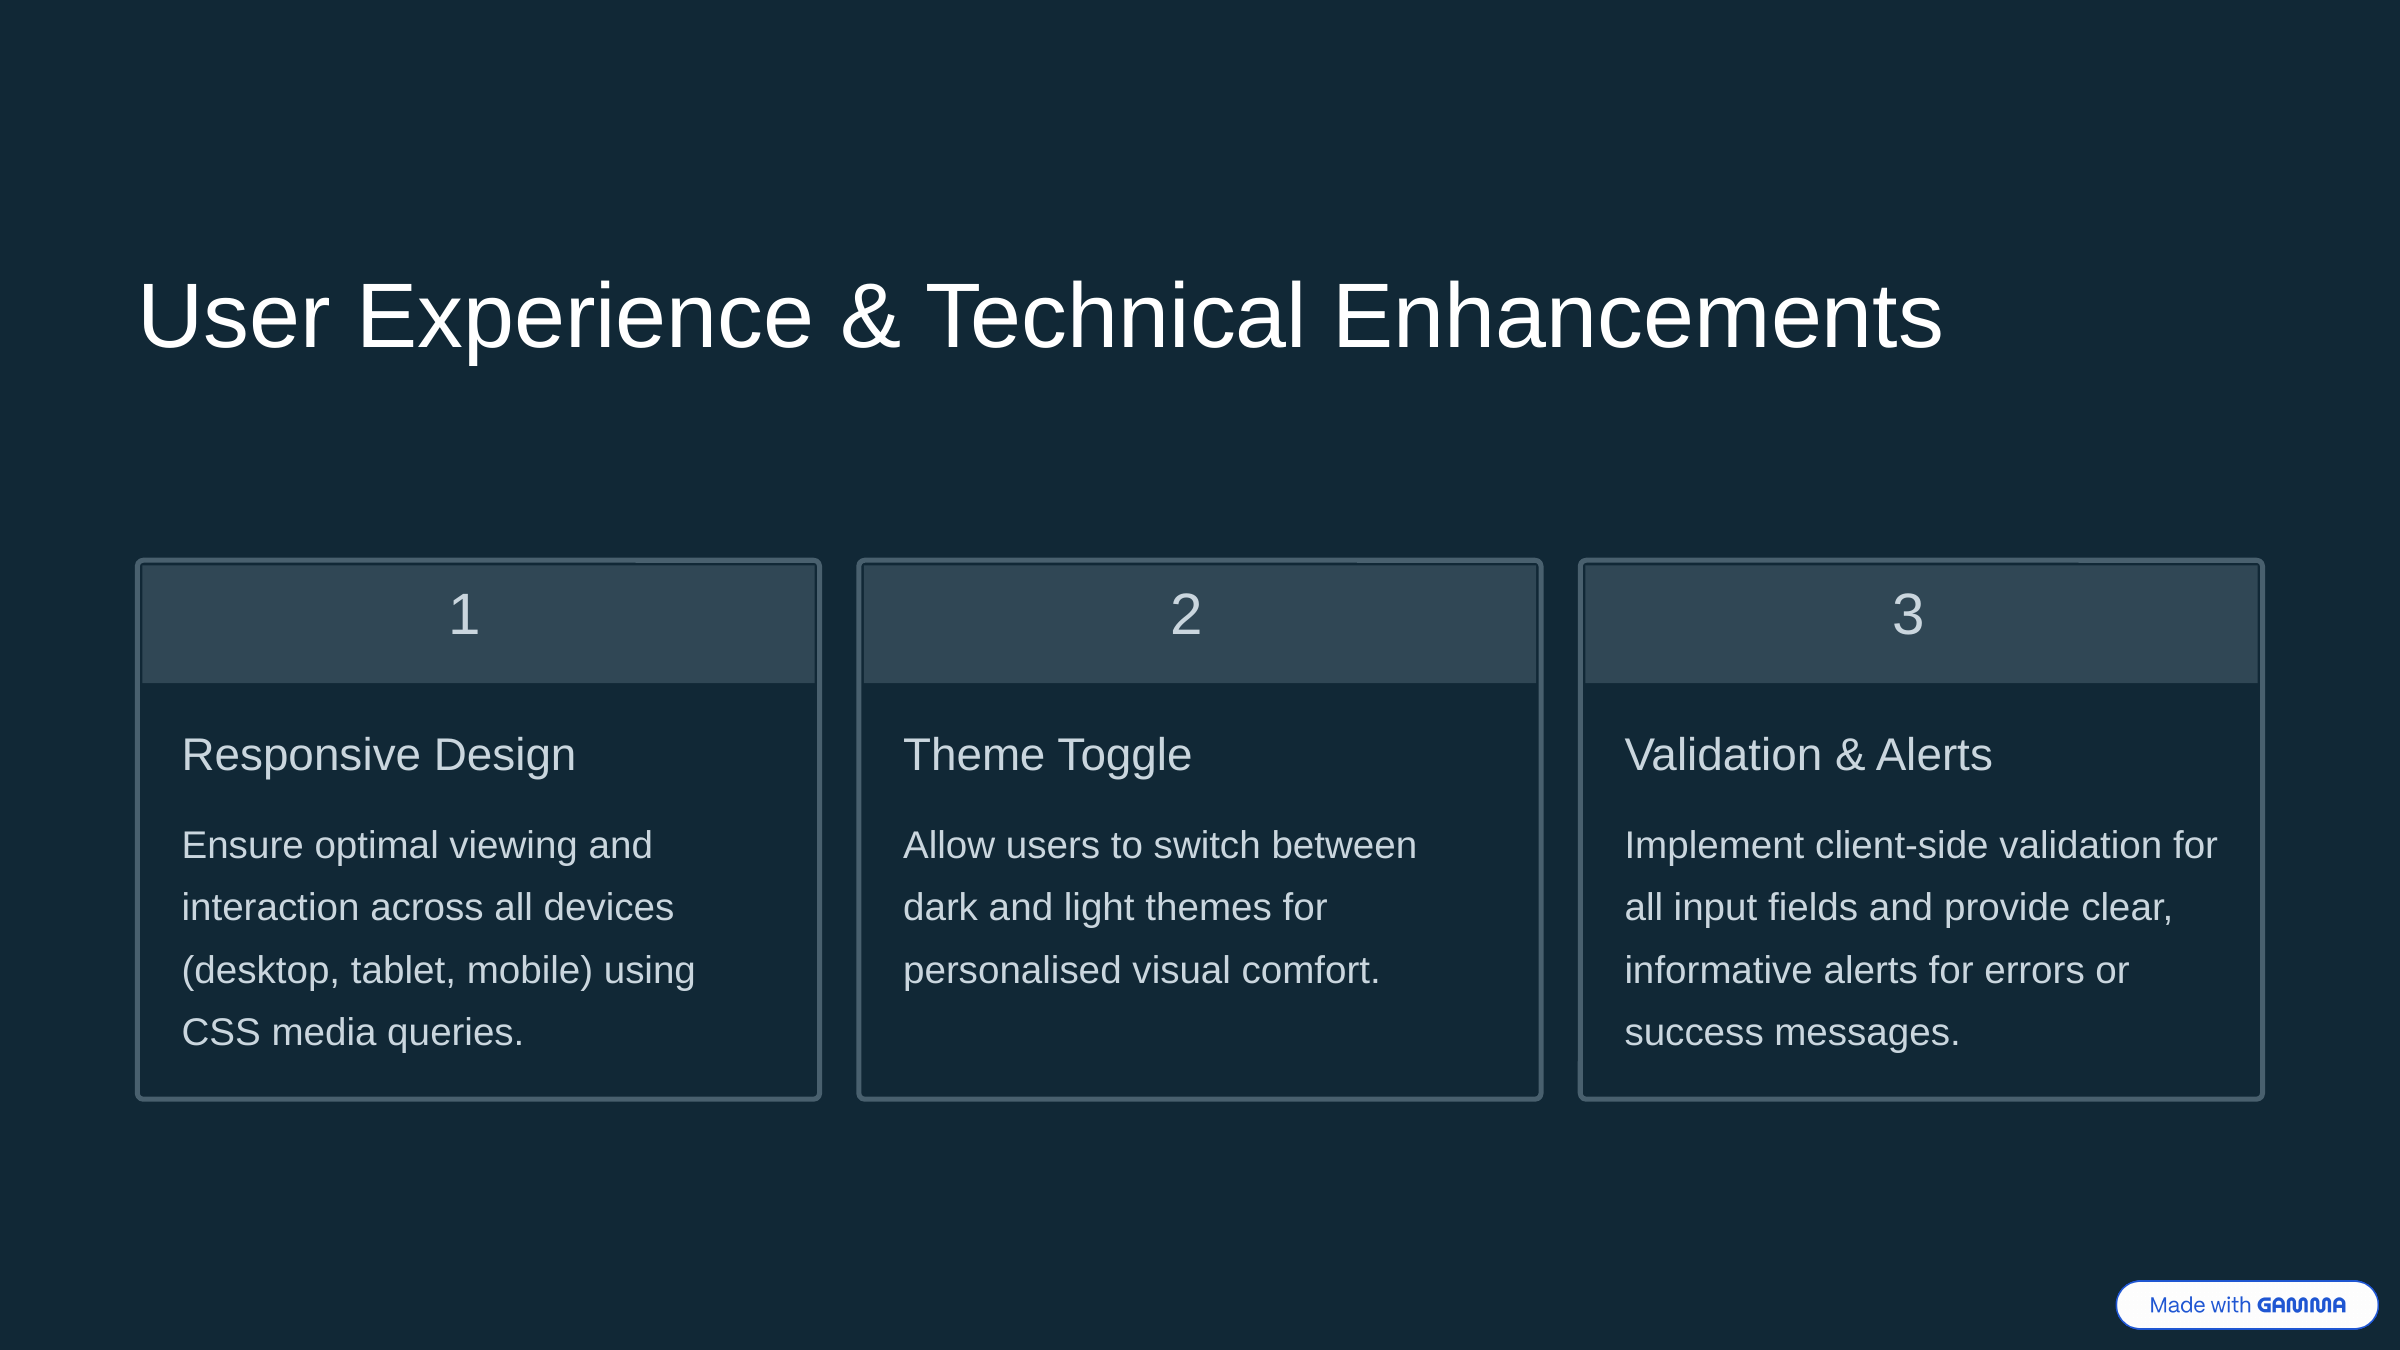

User Experience & Technical Enhancements

1
2
3
Responsive Design
Theme Toggle
Validation & Alerts
Ensure optimal viewing and interaction across all devices (desktop, tablet, mobile) using CSS media queries.
Allow users to switch between dark and light themes for personalised visual comfort.
Implement client-side validation for all input fields and provide clear, informative alerts for errors or success messages.